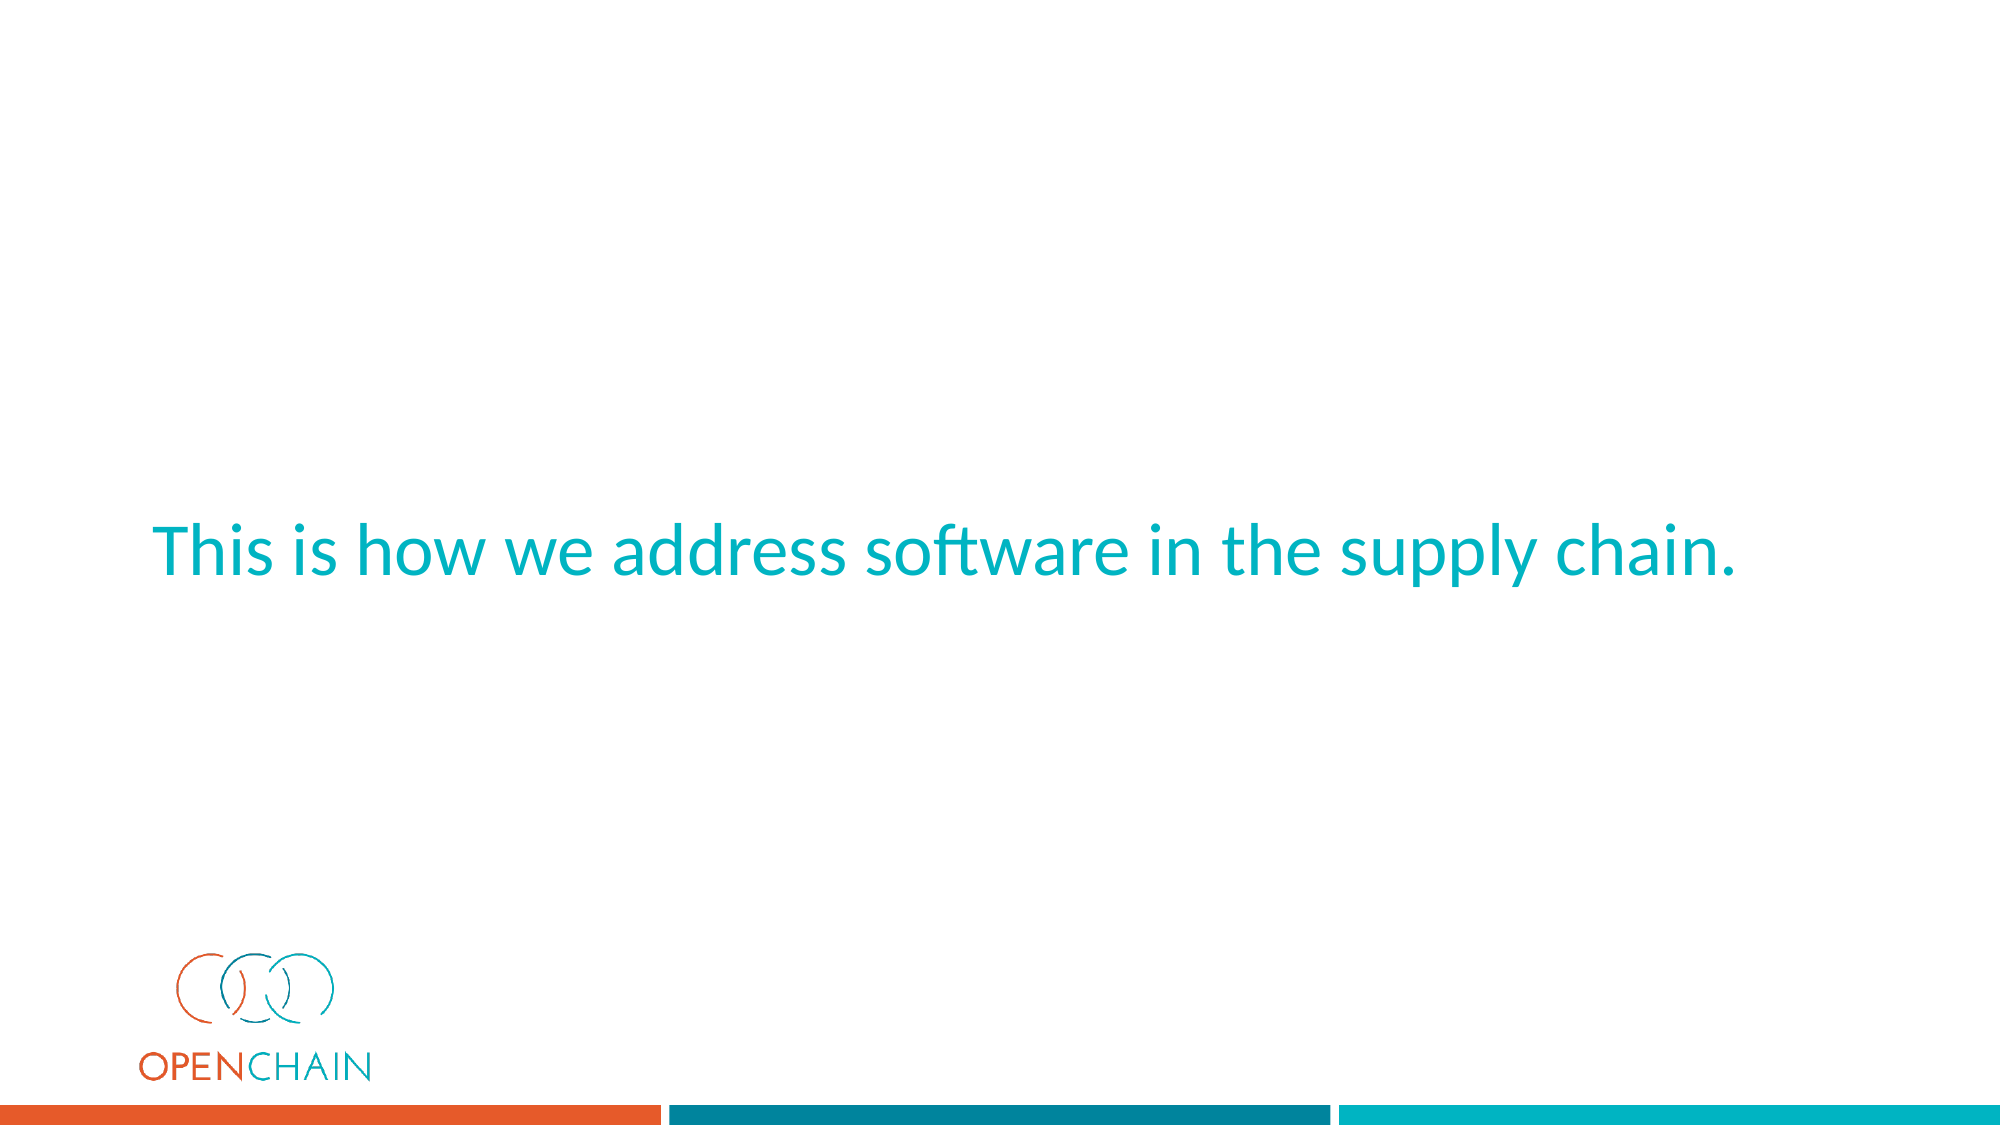

# This is how we address software in the supply chain.